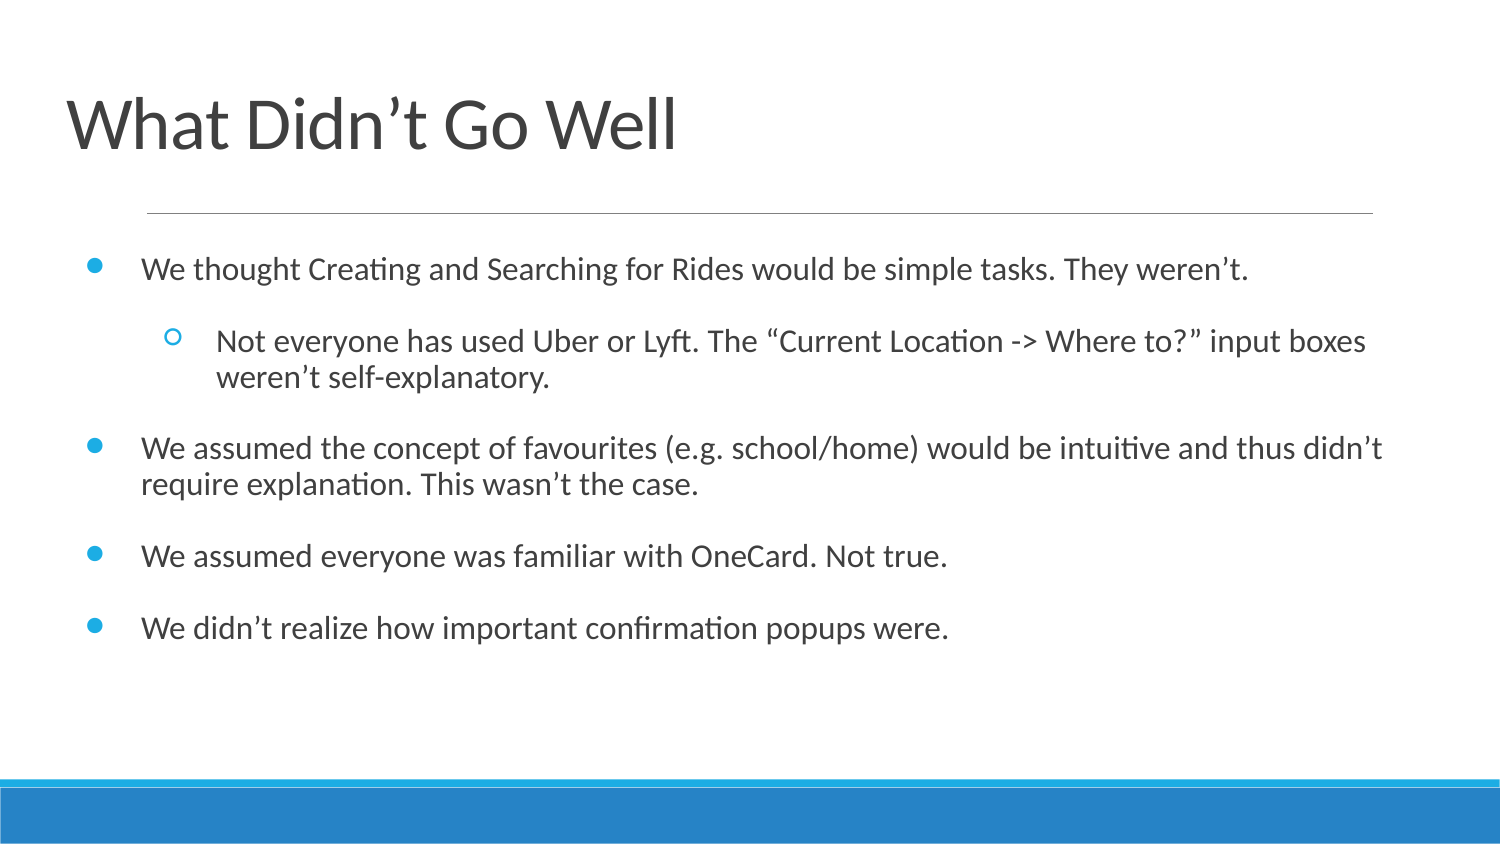

# What Didn’t Go Well
We thought Creating and Searching for Rides would be simple tasks. They weren’t.

Not everyone has used Uber or Lyft. The “Current Location -> Where to?” input boxes weren’t self-explanatory.

We assumed the concept of favourites (e.g. school/home) would be intuitive and thus didn’t require explanation. This wasn’t the case.

We assumed everyone was familiar with OneCard. Not true.

We didn’t realize how important confirmation popups were.